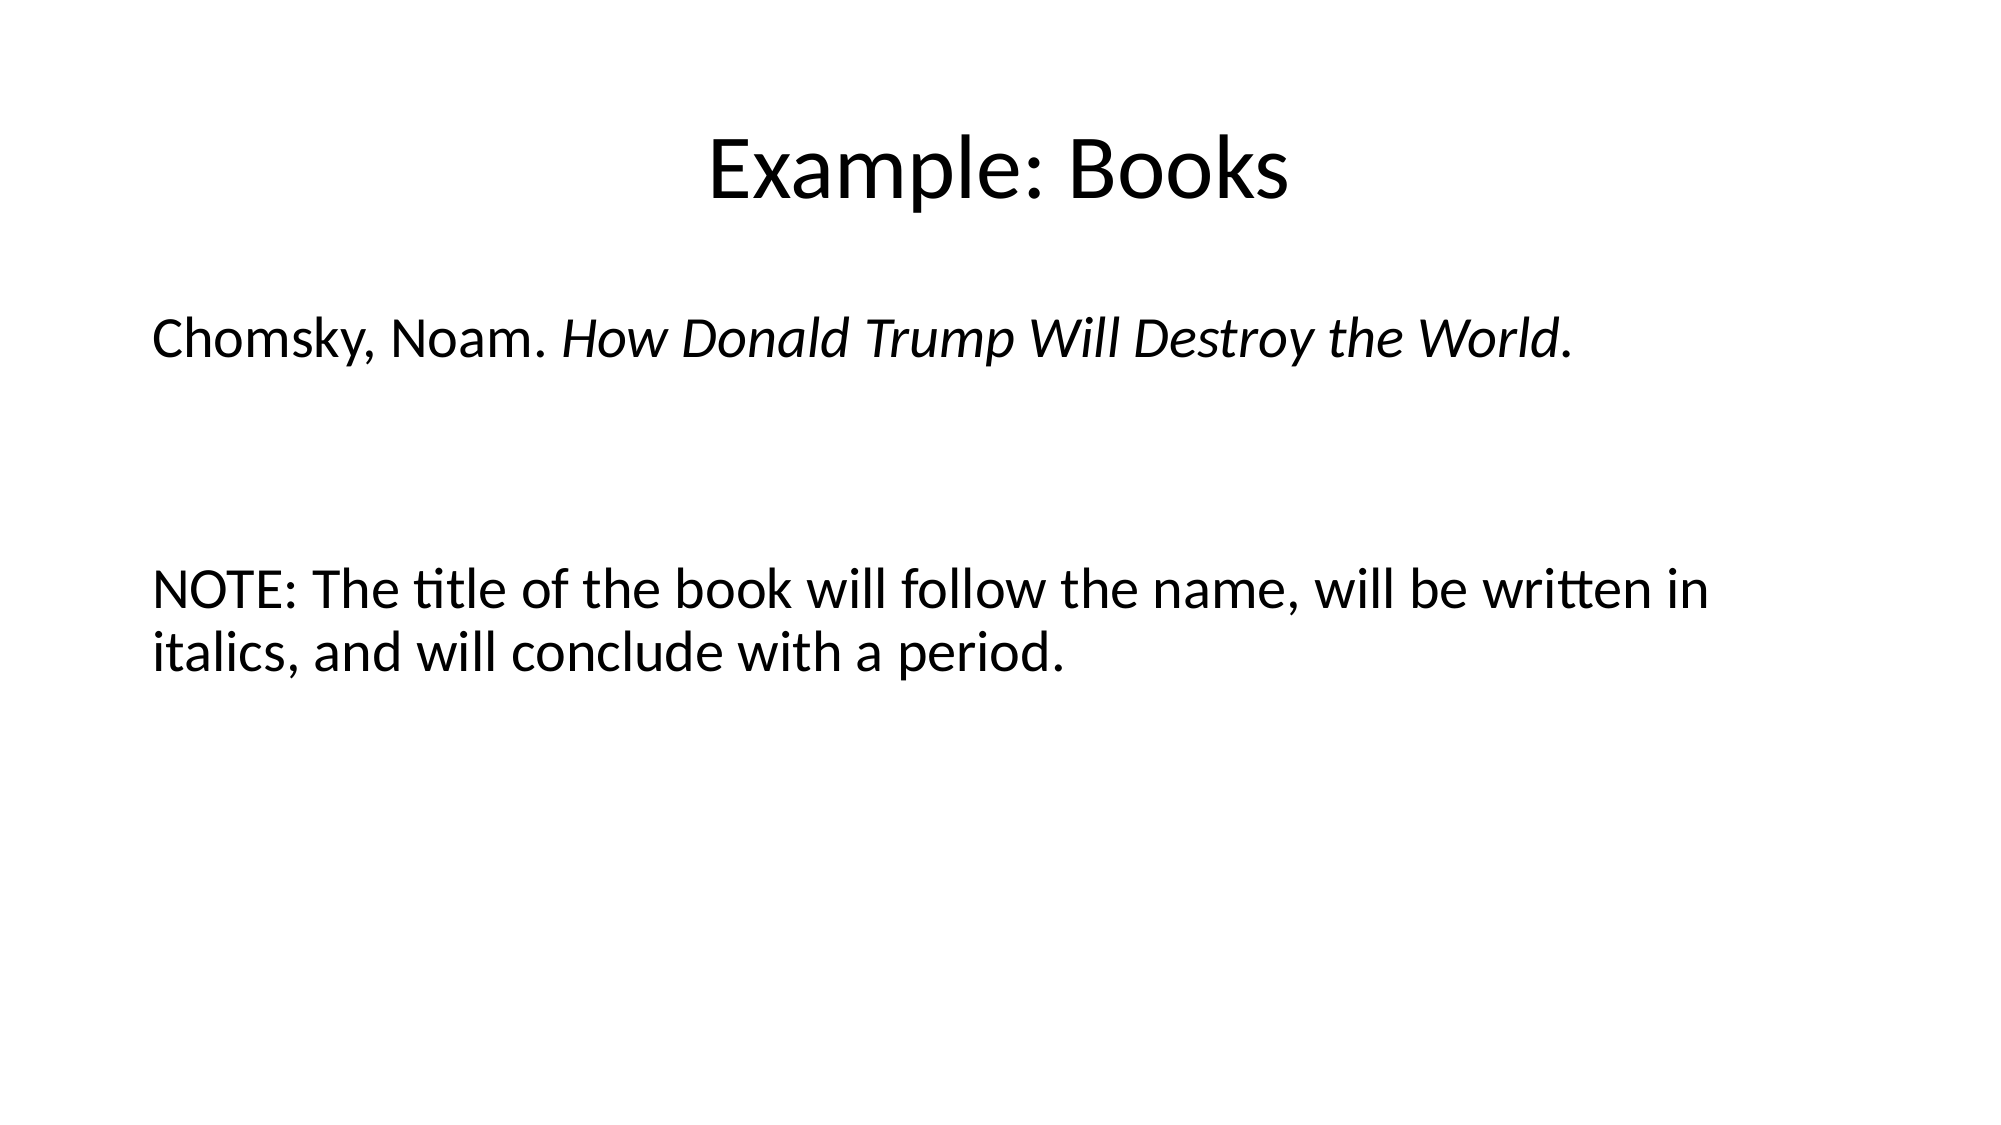

# Example: Books
Chomsky, Noam. How Donald Trump Will Destroy the World.

NOTE: The title of the book will follow the name, will be written in italics, and will conclude with a period.